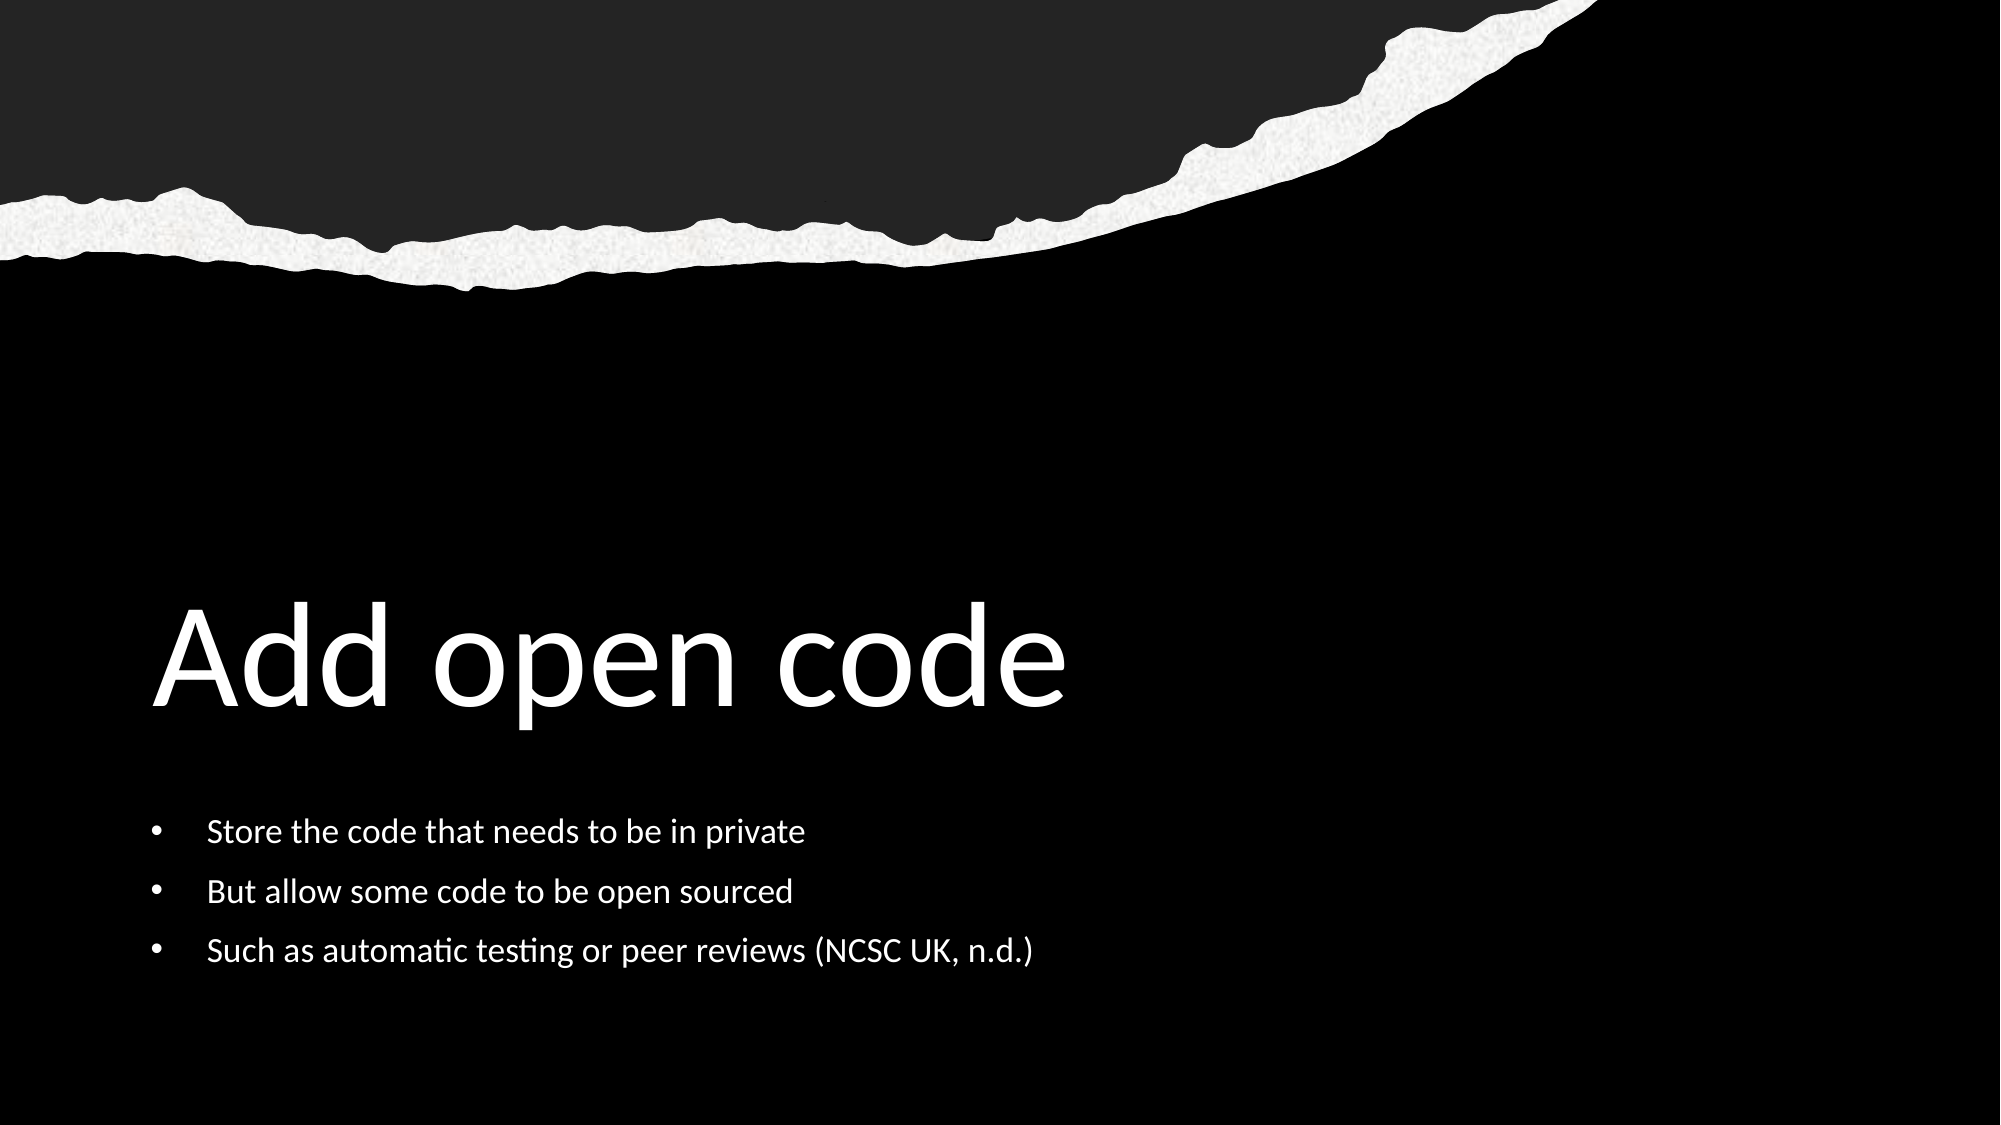

# Add open code
Store the code that needs to be in private
But allow some code to be open sourced
Such as automatic testing or peer reviews (NCSC UK, n.d.)